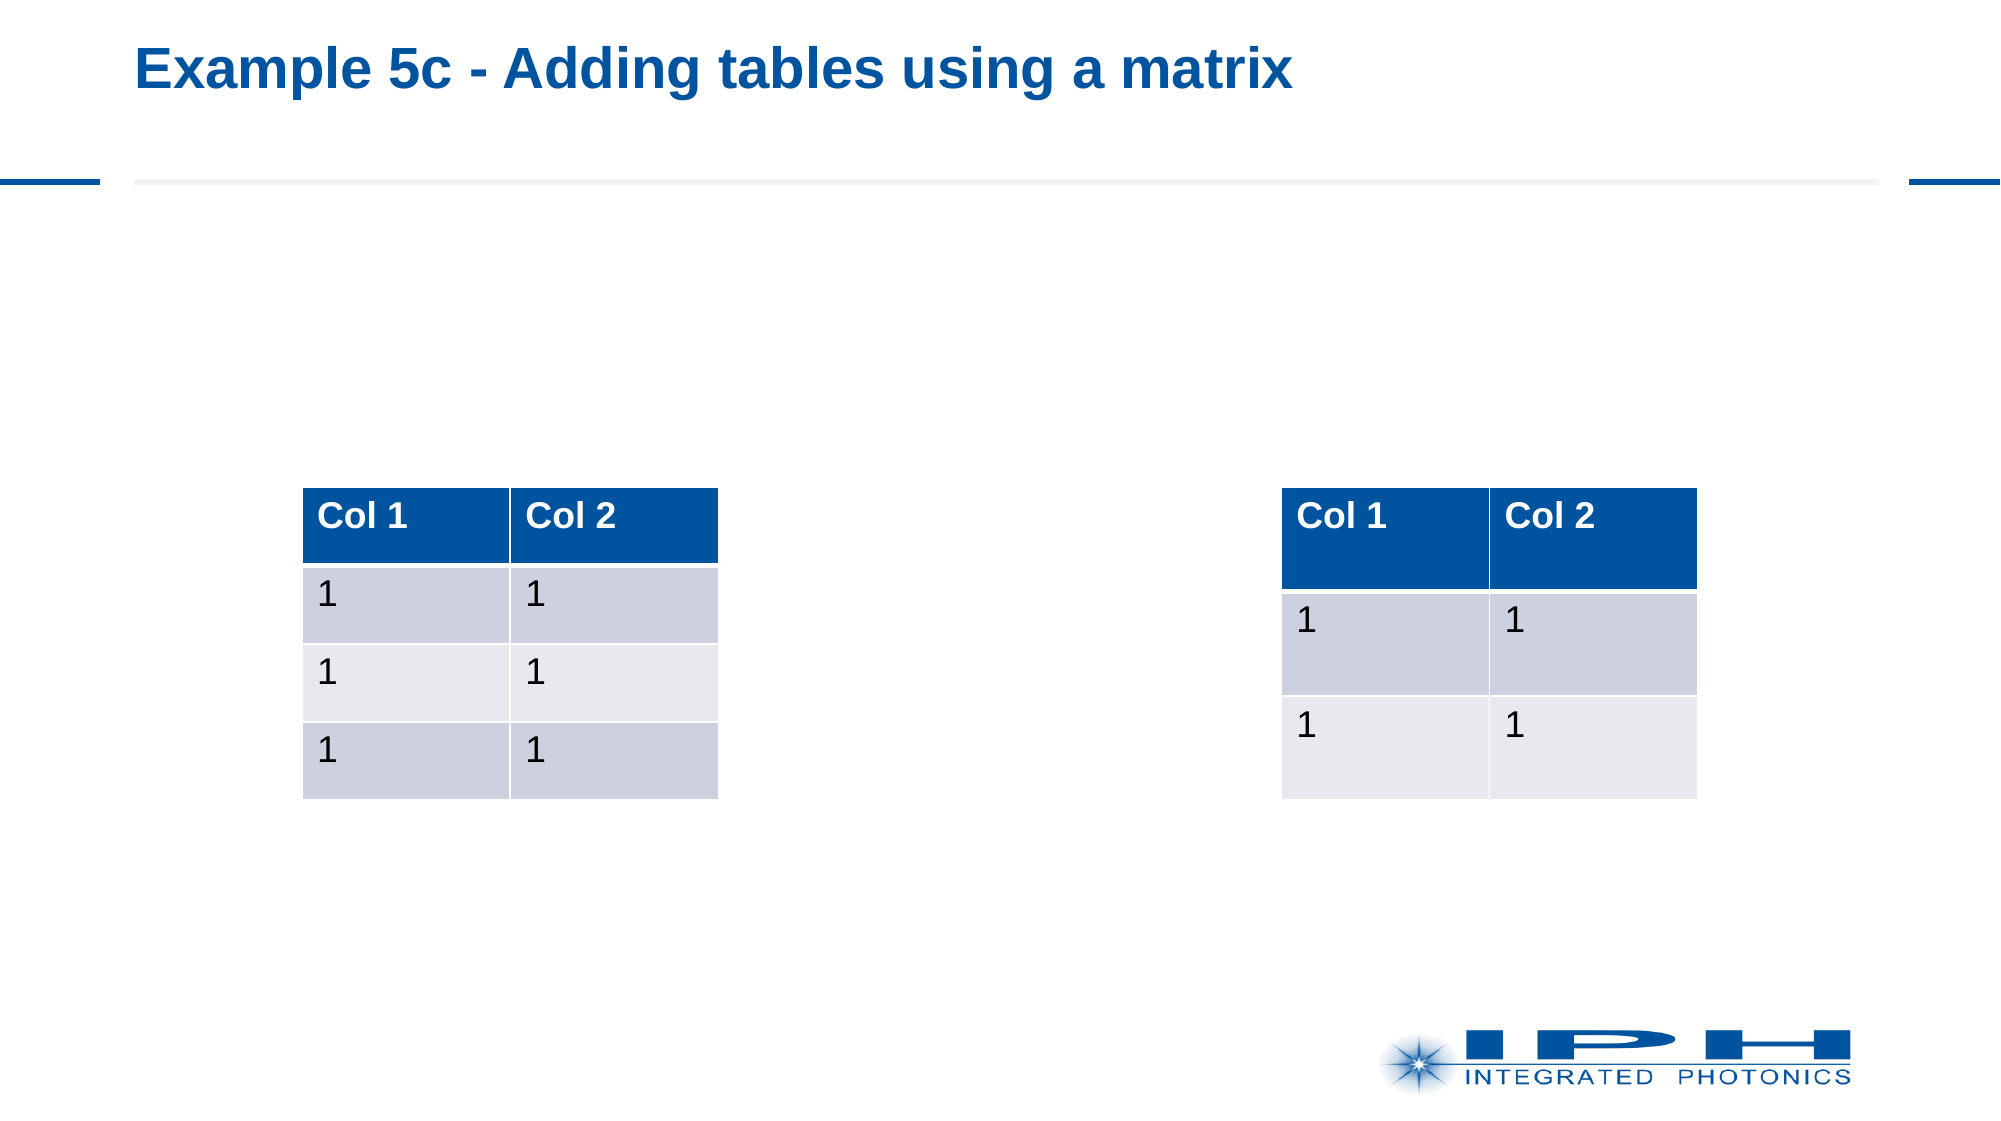

# Example 5c - Adding tables using a matrix
| Col 1 | Col 2 |
| --- | --- |
| 1 | 1 |
| 1 | 1 |
| 1 | 1 |
| Col 1 | Col 2 |
| --- | --- |
| 1 | 1 |
| 1 | 1 |